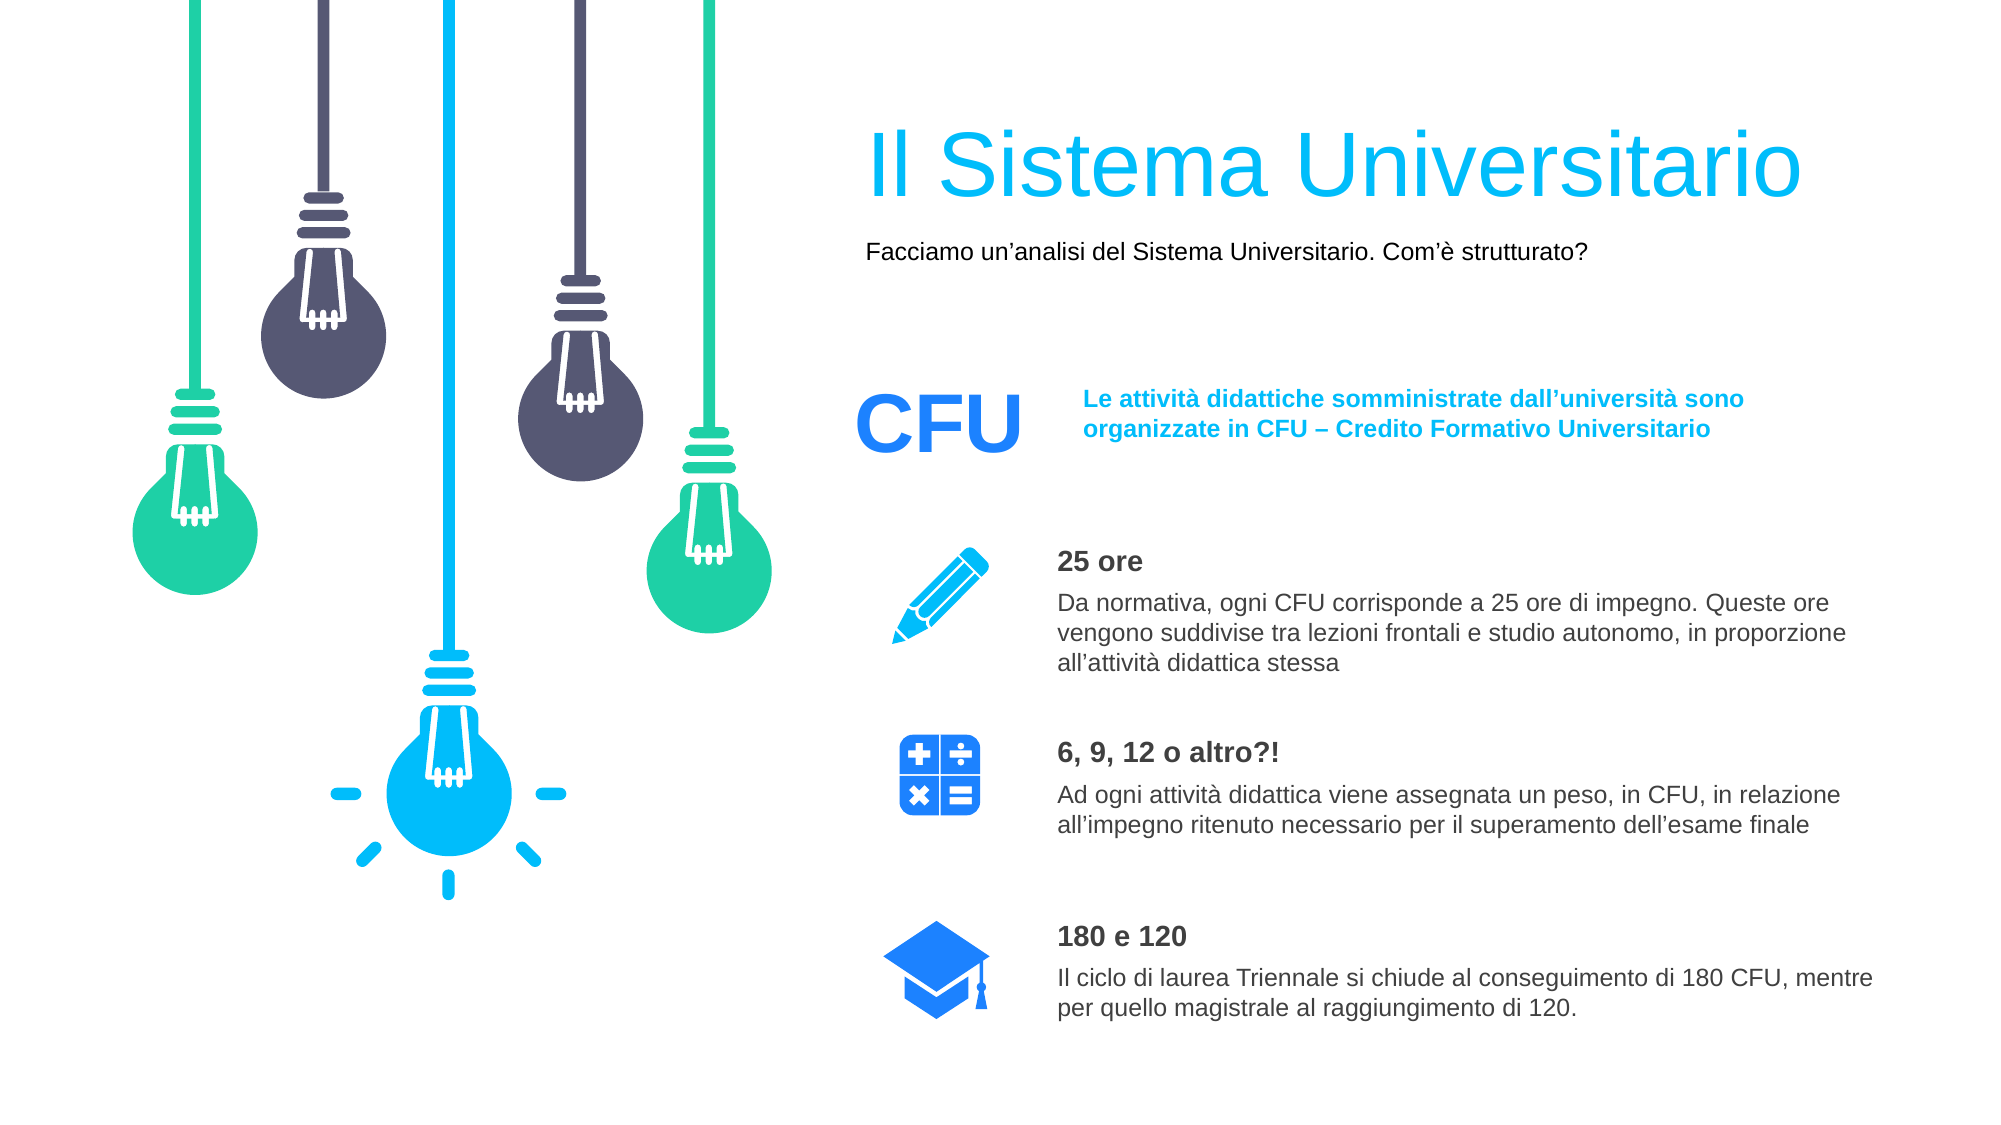

Il Sistema Universitario
Facciamo un’analisi del Sistema Universitario. Com’è strutturato?
CFU
Le attività didattiche somministrate dall’università sono organizzate in CFU – Credito Formativo Universitario
25 ore
Da normativa, ogni CFU corrisponde a 25 ore di impegno. Queste ore vengono suddivise tra lezioni frontali e studio autonomo, in proporzione all’attività didattica stessa

6, 9, 12 o altro?!
Ad ogni attività didattica viene assegnata un peso, in CFU, in relazione all’impegno ritenuto necessario per il superamento dell’esame finale

180 e 120
Il ciclo di laurea Triennale si chiude al conseguimento di 180 CFU, mentre per quello magistrale al raggiungimento di 120.